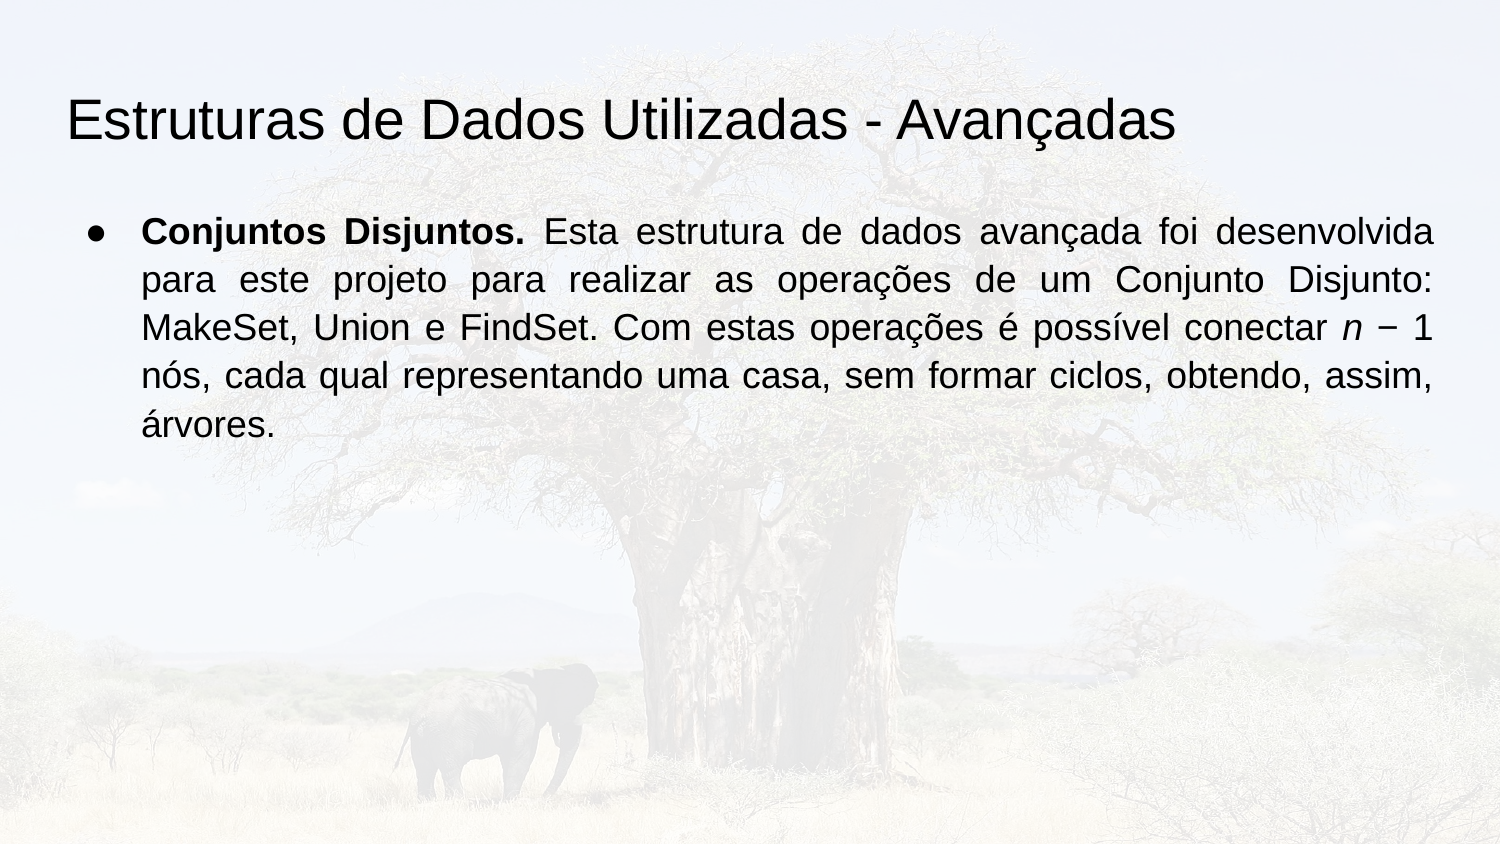

# Estruturas de Dados Utilizadas - Avançadas

Conjuntos Disjuntos. Esta estrutura de dados avançada foi desenvolvida para este projeto para realizar as operações de um Conjunto Disjunto: MakeSet, Union e FindSet. Com estas operações é possível conectar n − 1 nós, cada qual representando uma casa, sem formar ciclos, obtendo, assim, árvores.